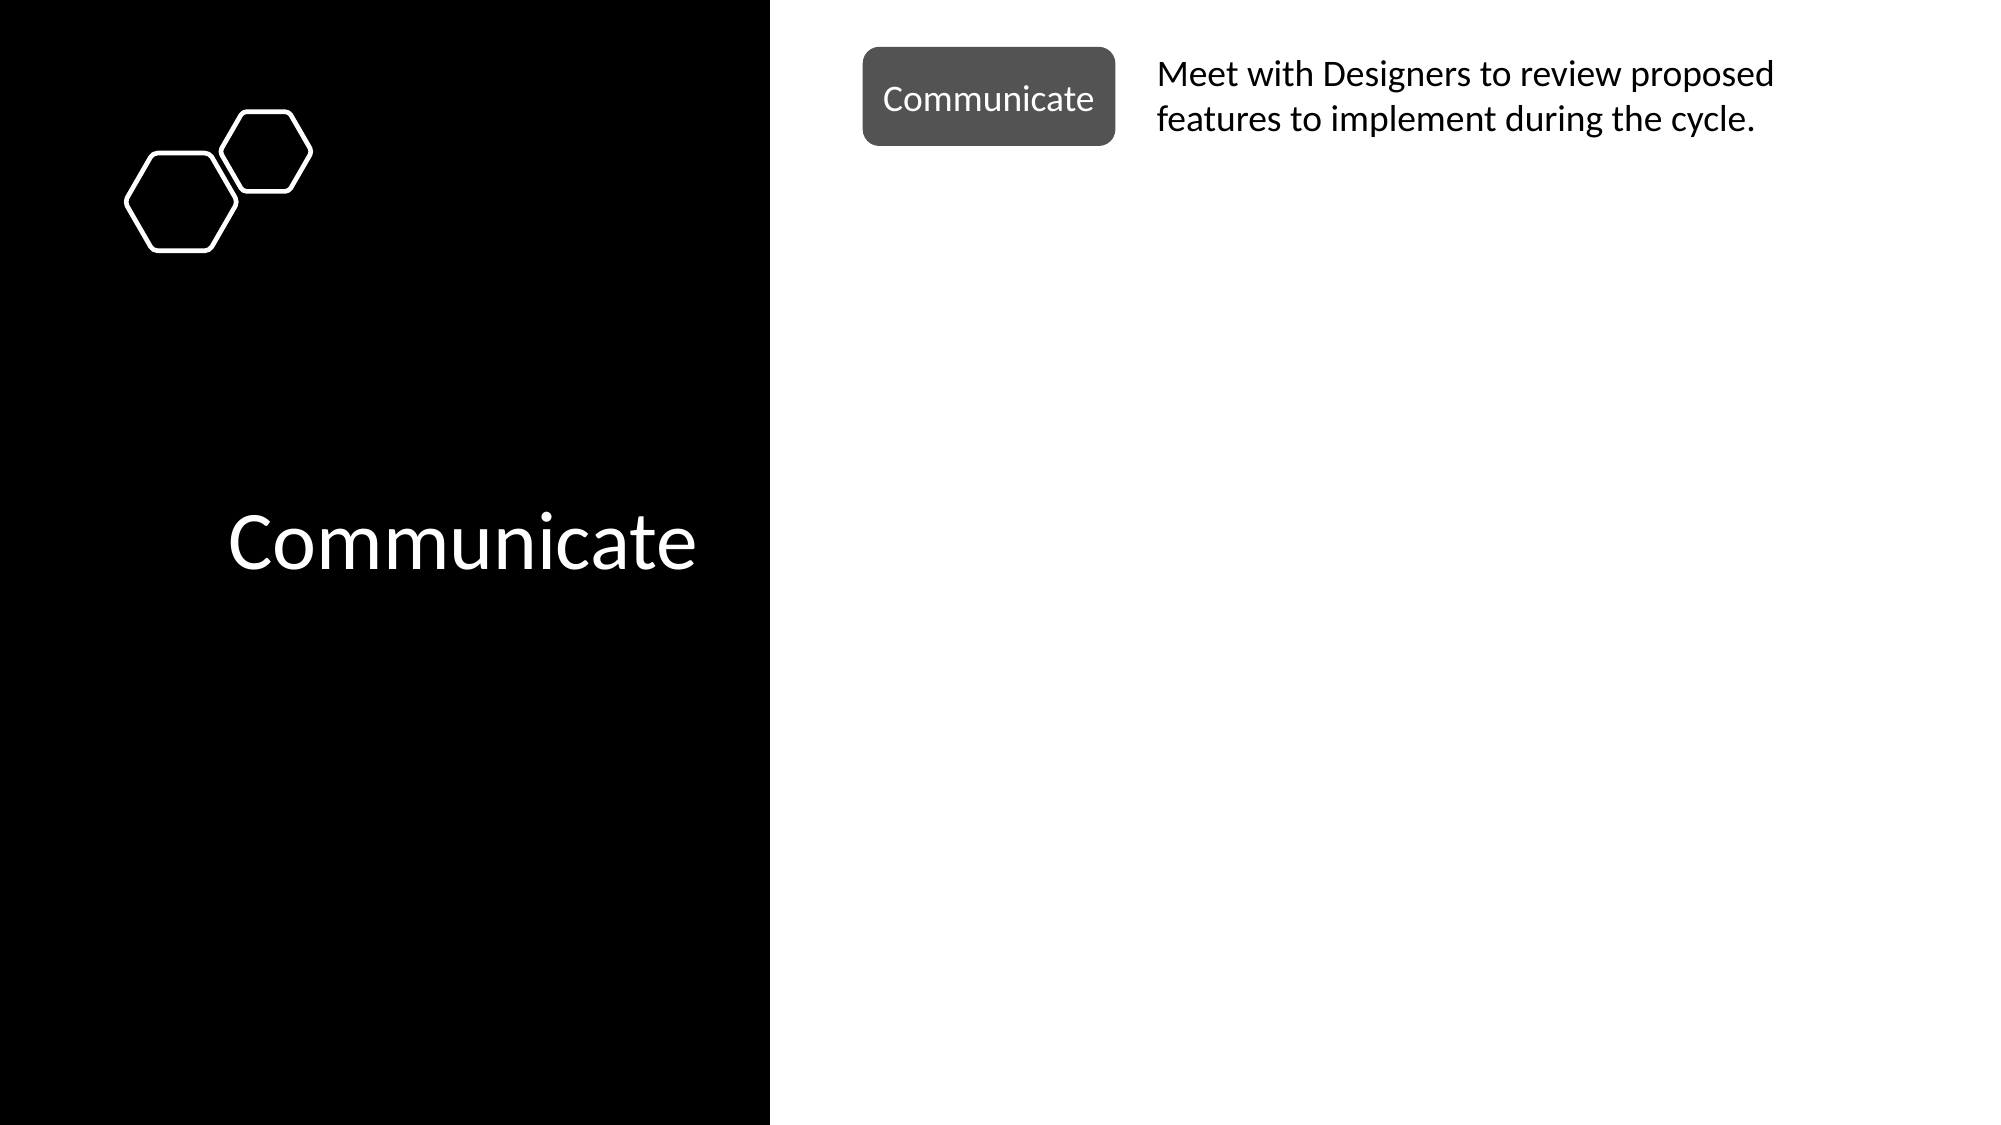

Meet with Designers to review proposed features to implement during the cycle.
Communicate

# Communicate